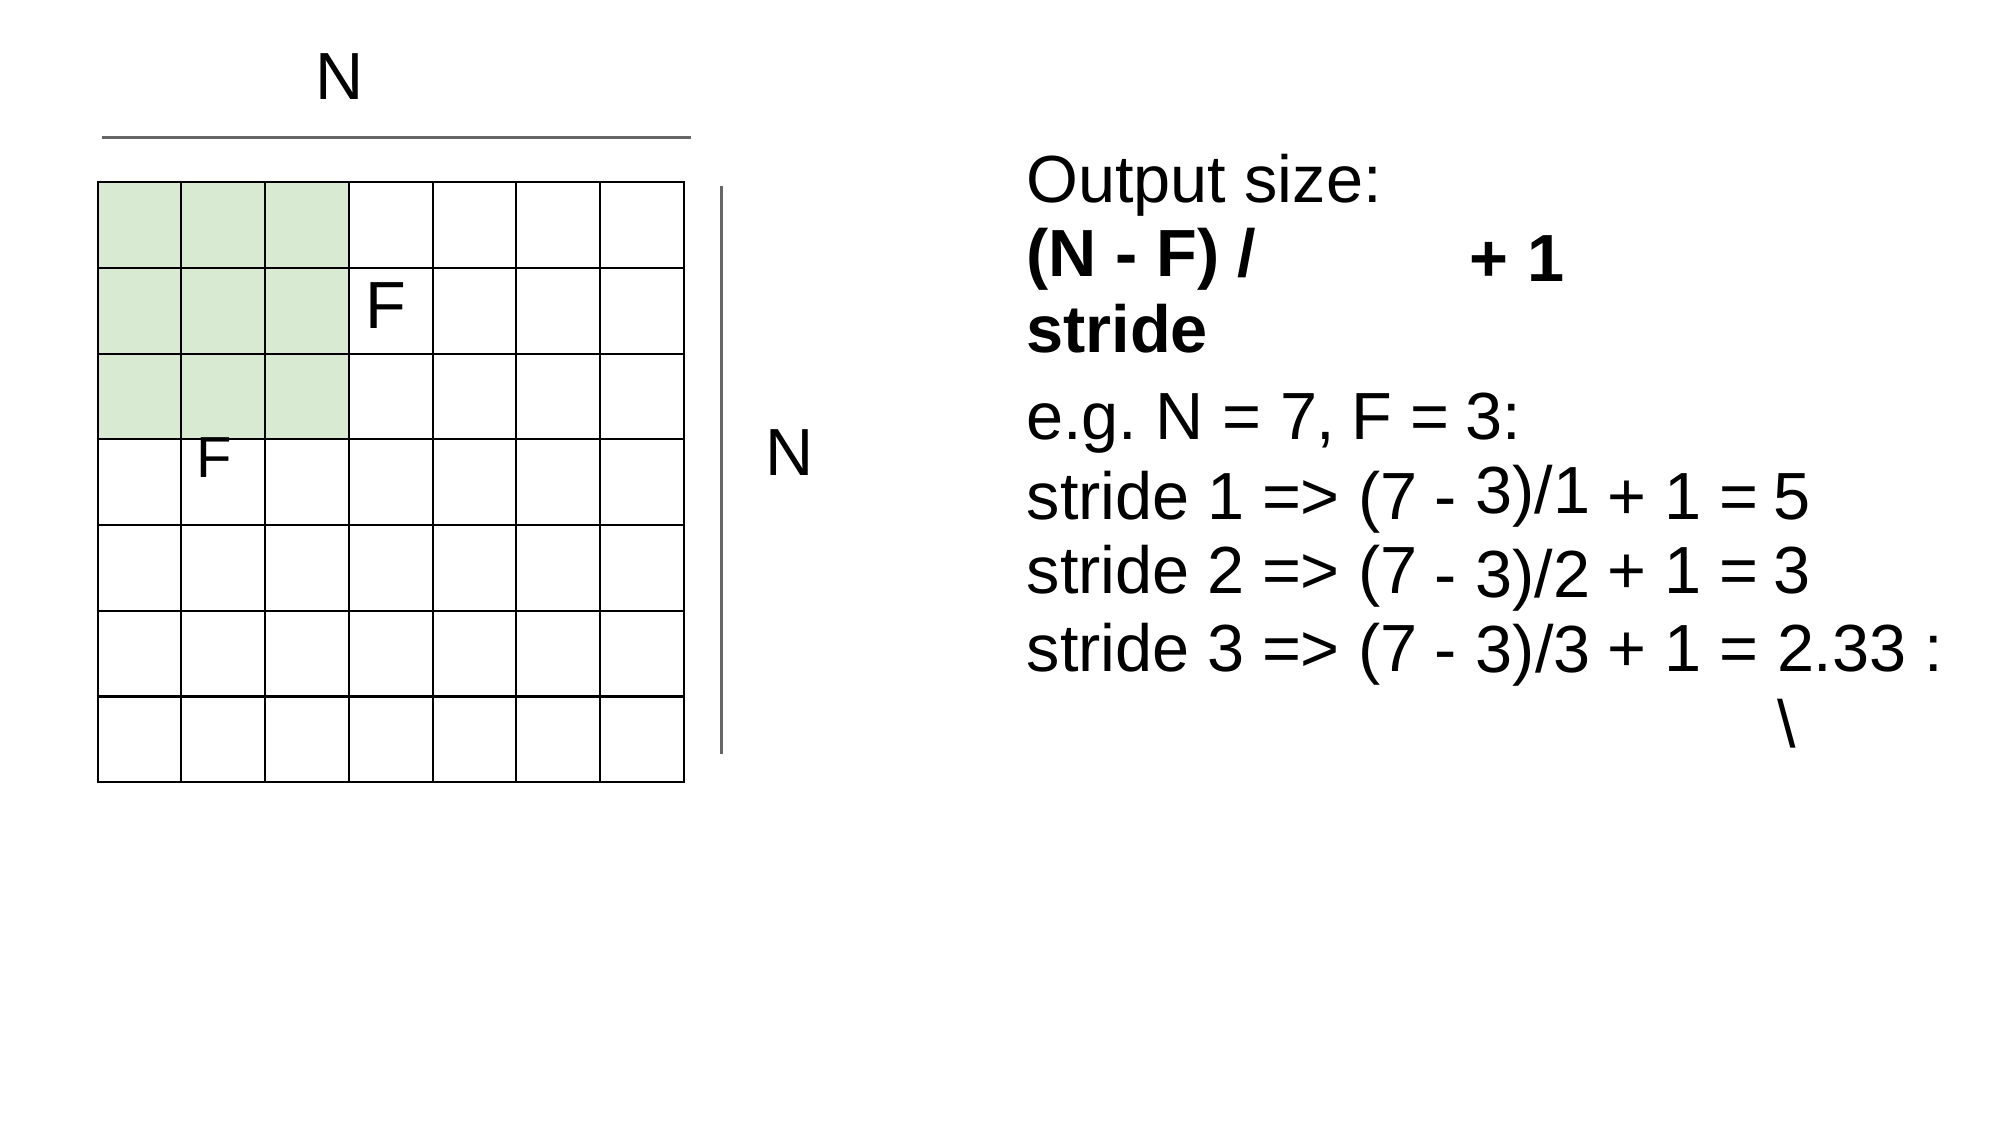

N

Output size:
(N - F) / stride

+ 1

F

e.g. N = 7,
F =
3:
3)/1
N

F

stride
stride
stride
1
2
3
=>
=>
=>
(7
(7
(7
-
+
+
+
1
1
1
=
=
=
5
3
2.33 :\

- 3)/2
- 3)/3